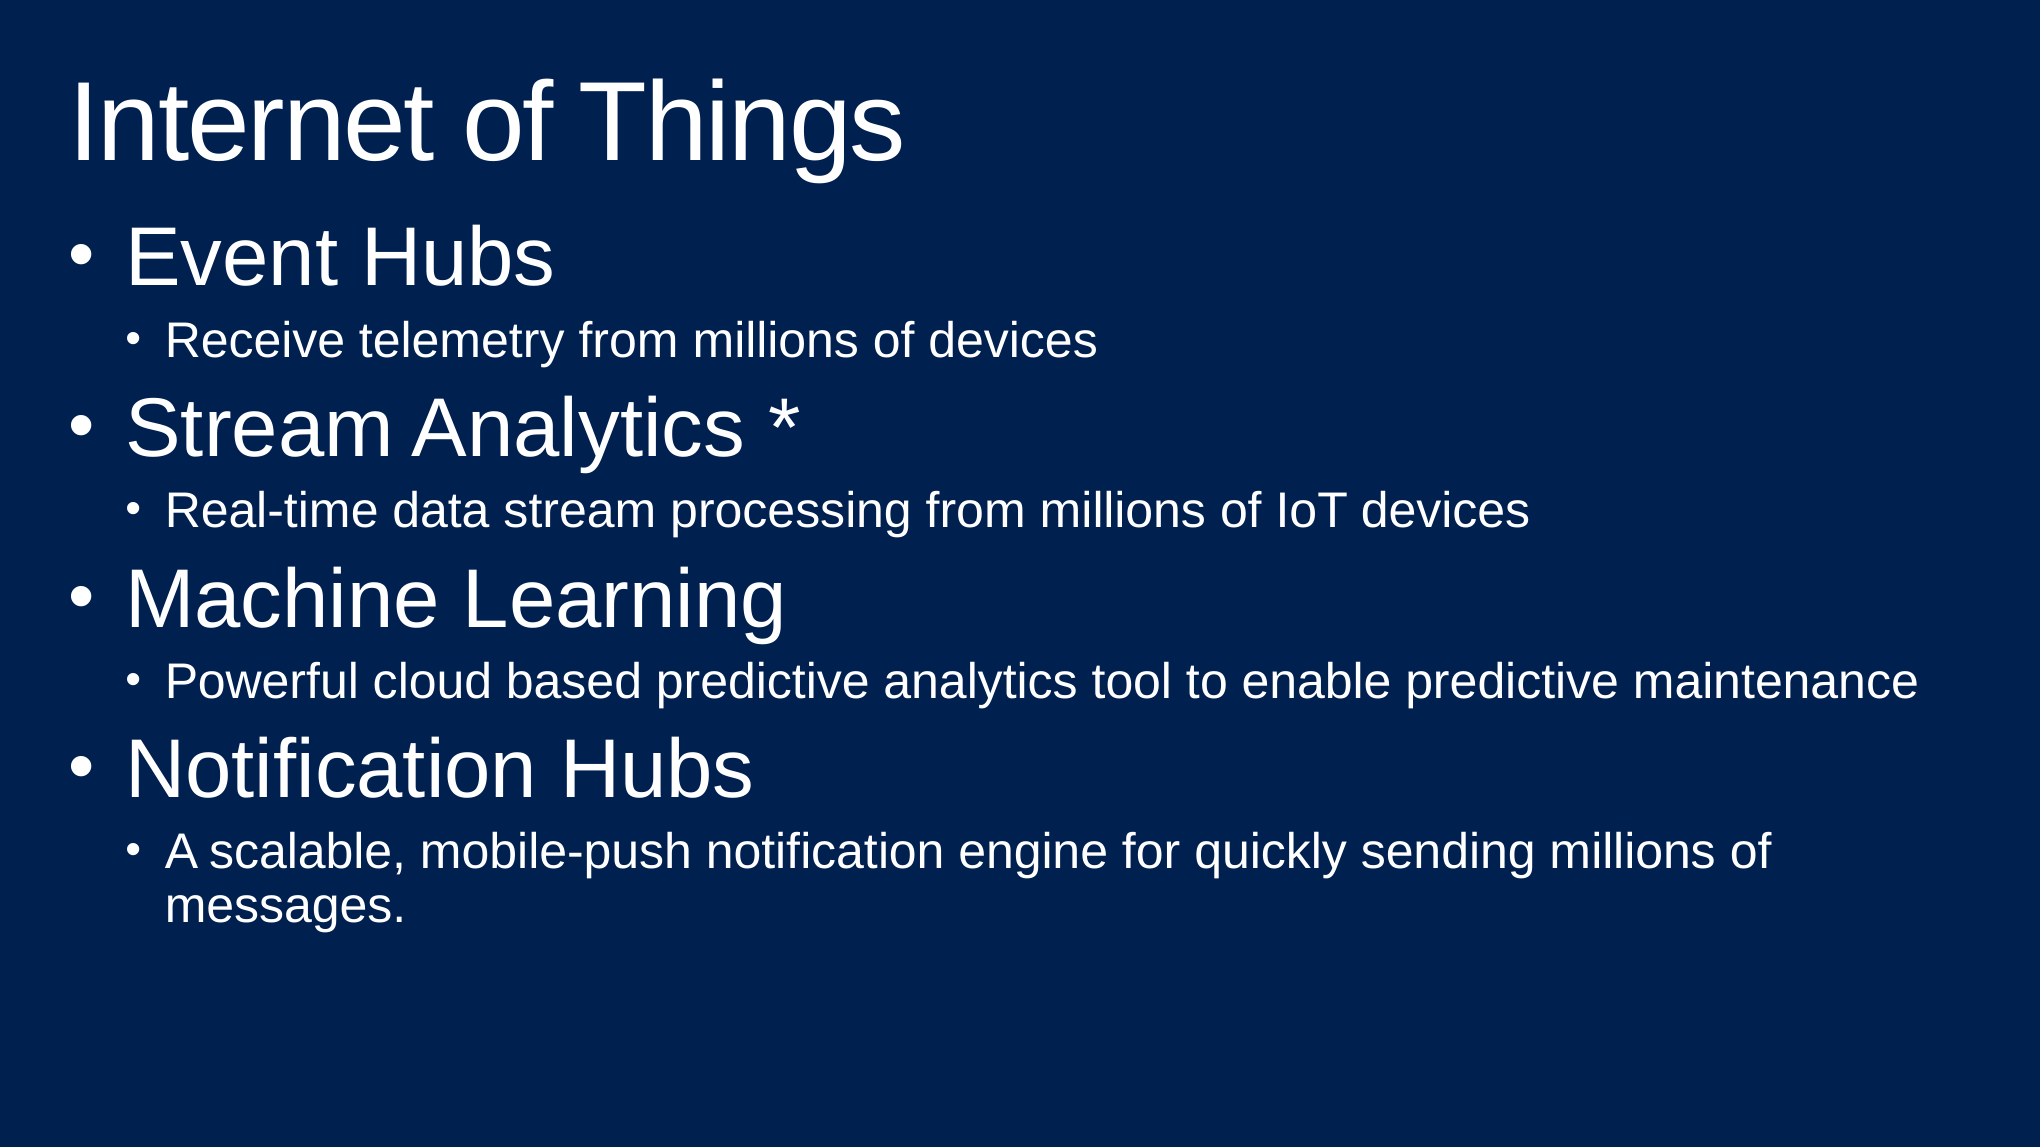

# Internet of Things
Event Hubs
Receive telemetry from millions of devices
Stream Analytics *
Real-time data stream processing from millions of IoT devices
Machine Learning
Powerful cloud based predictive analytics tool to enable predictive maintenance
Notification Hubs
A scalable, mobile-push notification engine for quickly sending millions of messages.